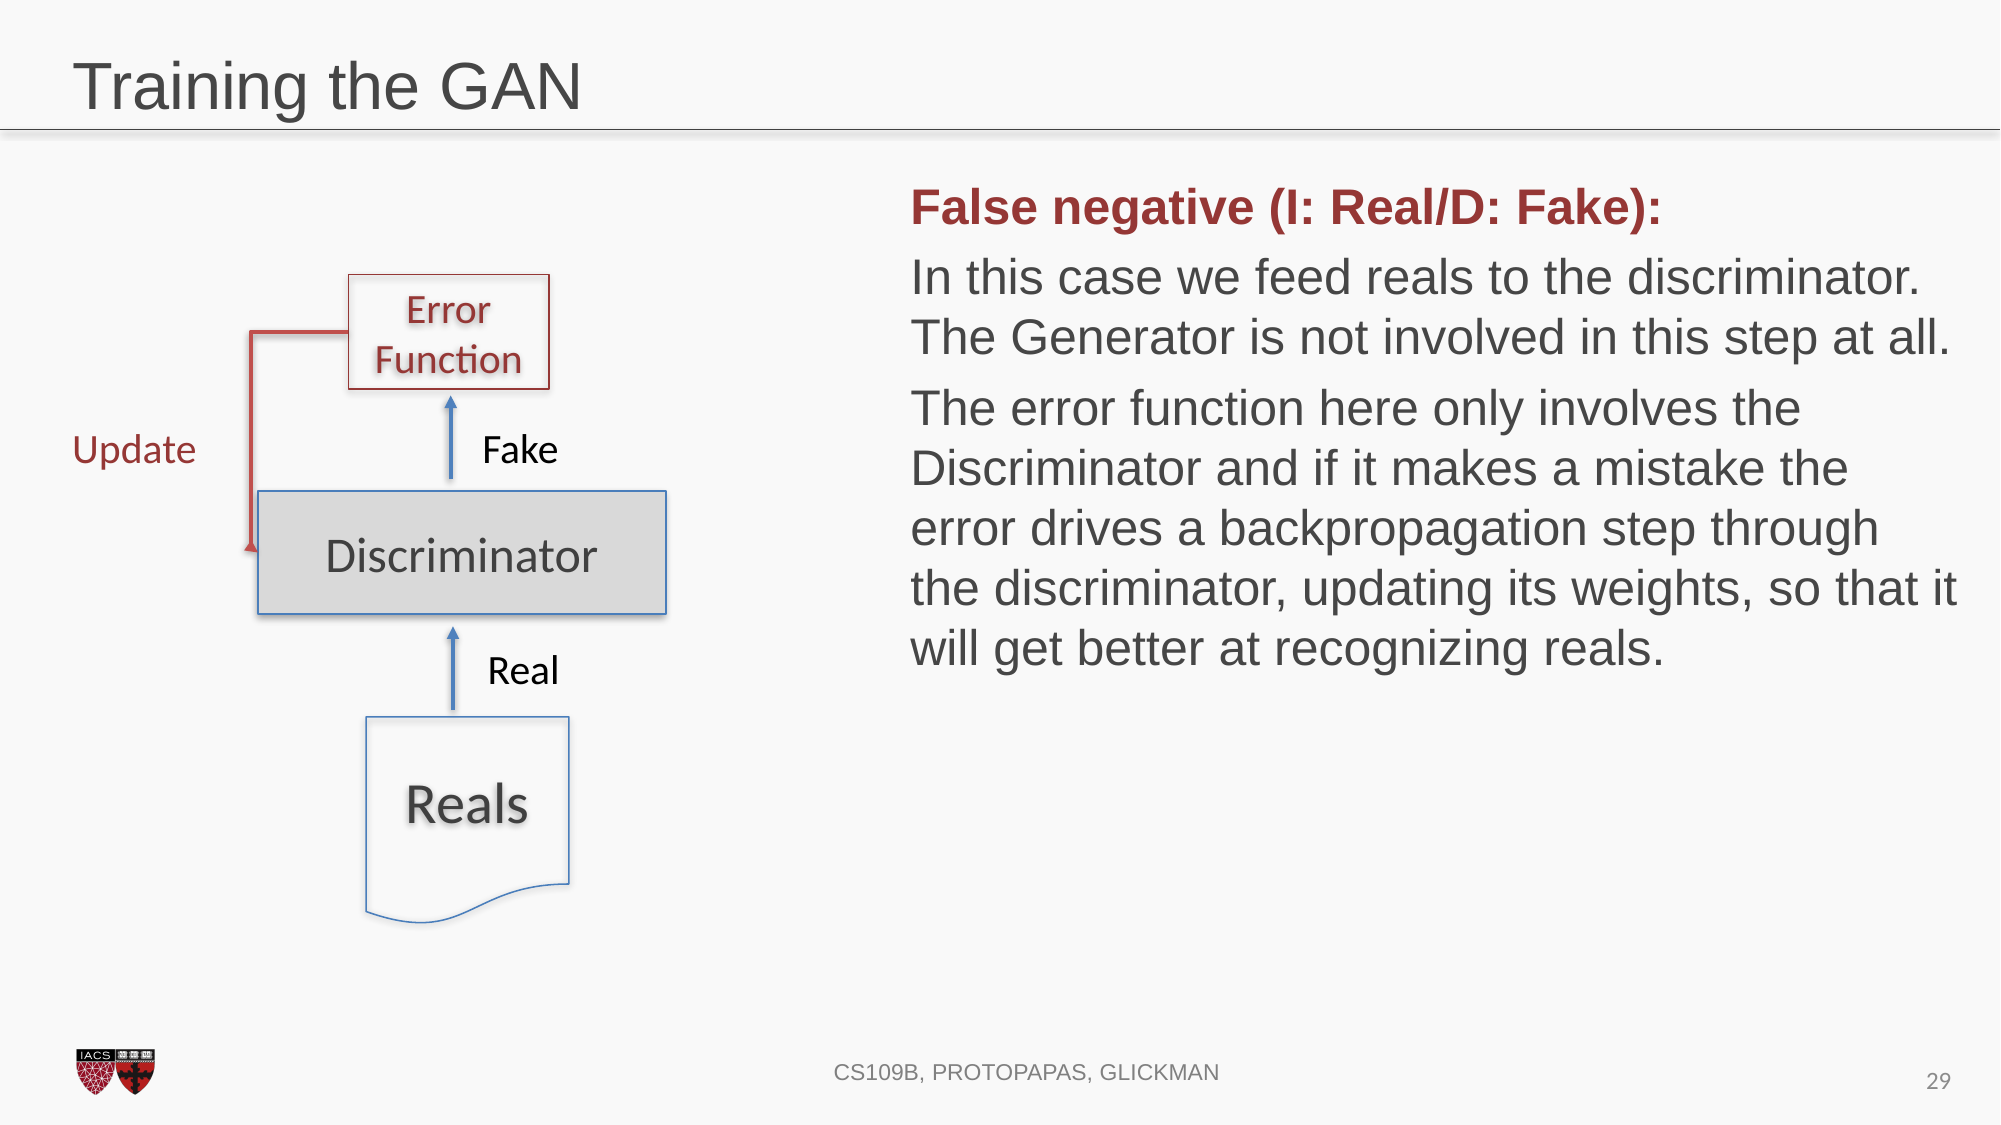

# Training the GAN
False negative (I: Real/D: Fake):
In this case we feed reals to the discriminator. The Generator is not involved in this step at all.
The error function here only involves the Discriminator and if it makes a mistake the error drives a backpropagation step through the discriminator, updating its weights, so that it will get better at recognizing reals.

Error
Function
Update
Fake
Discriminator
Real
Reals
29